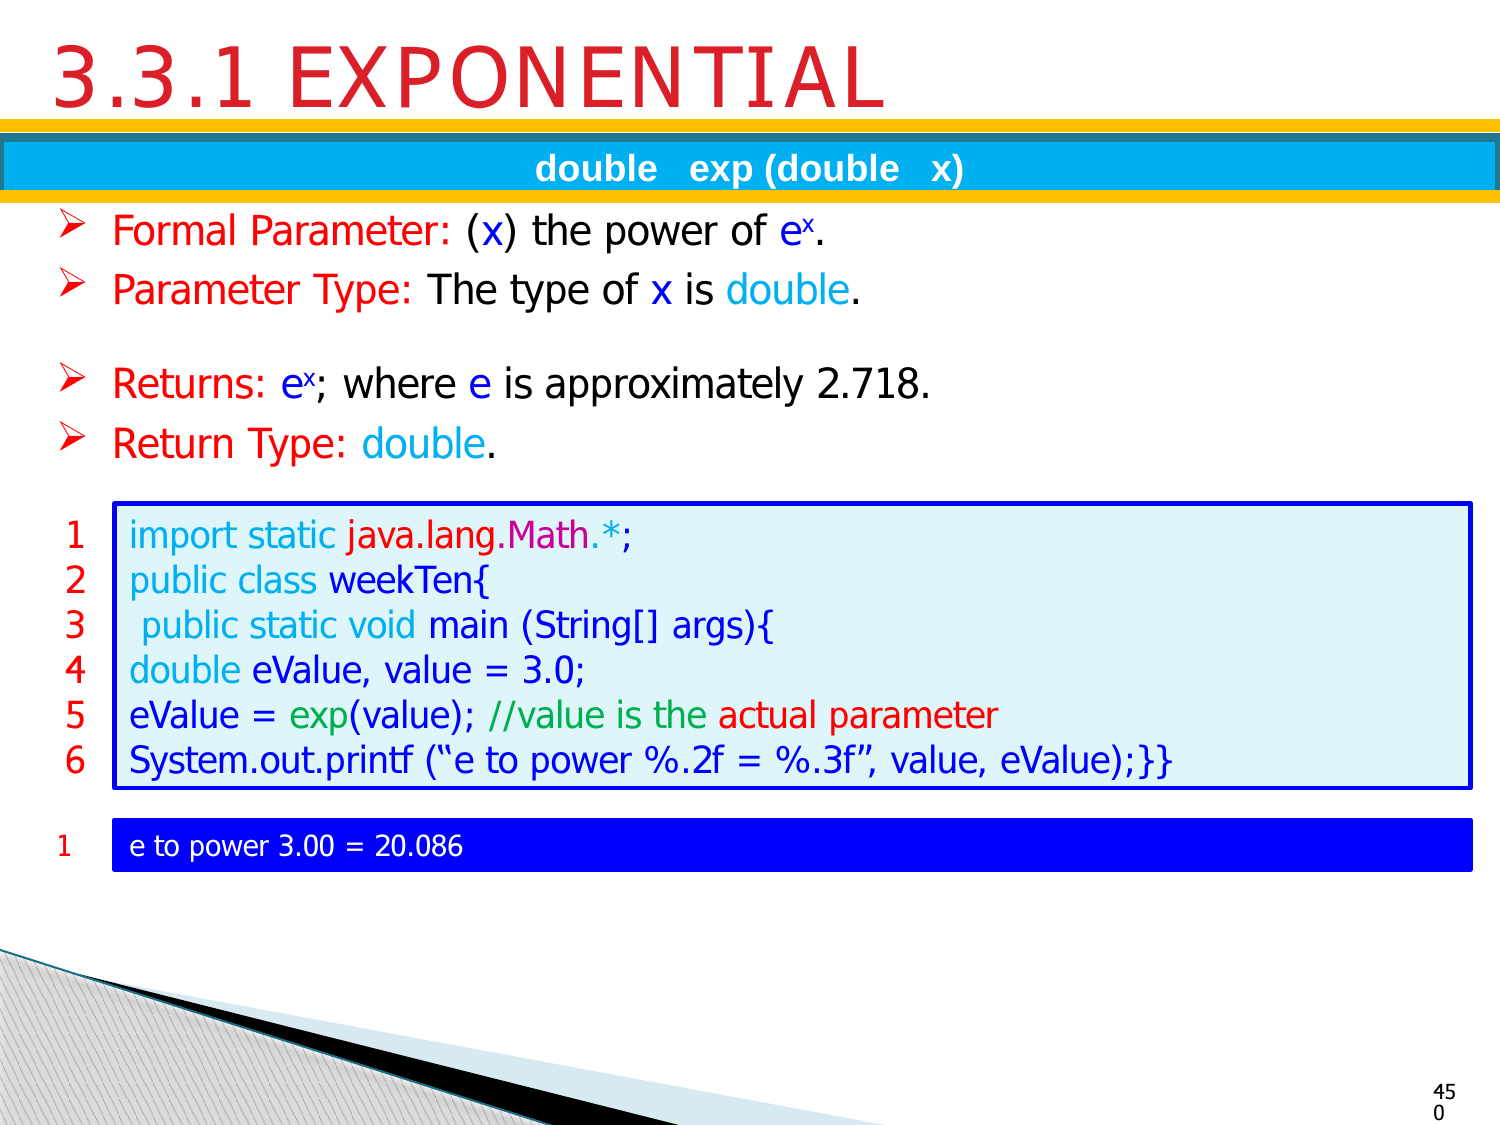

# 3.3.1 EXPONENTIAL
double   exp (double   x)
Formal Parameter: (x) the power of ex.
Parameter Type: The type of x is double.
Returns: ex; where e is approximately 2.718.
Return Type: double.
1
2
3
4
5
6
import static java.lang.Math.*;
public class weekTen{
 public static void main (String[] args){
double eValue, value = 3.0;
eValue = exp(value); //value is the actual parameter
System.out.printf (“e to power %.2f = %.3f”, value, eValue);}}
1
e to power 3.00 = 20.086
450